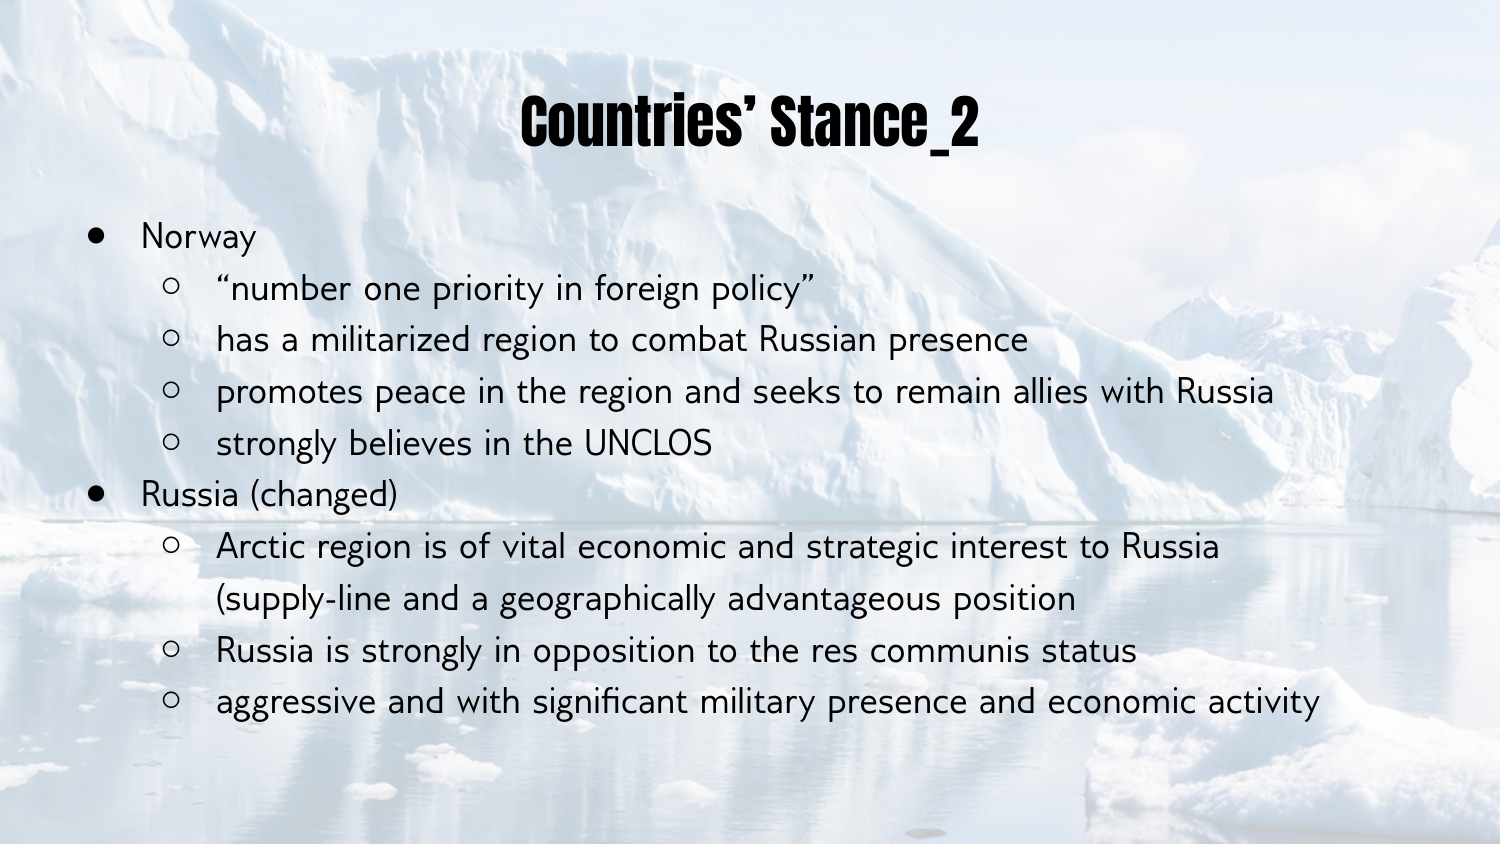

# Countries’ Stance_2

Norway
“number one priority in foreign policy”
has a militarized region to combat Russian presence
promotes peace in the region and seeks to remain allies with Russia
strongly believes in the UNCLOS
Russia (changed)
Arctic region is of vital economic and strategic interest to Russia
(supply-line and a geographically advantageous position
Russia is strongly in opposition to the res communis status
aggressive and with significant military presence and economic activity